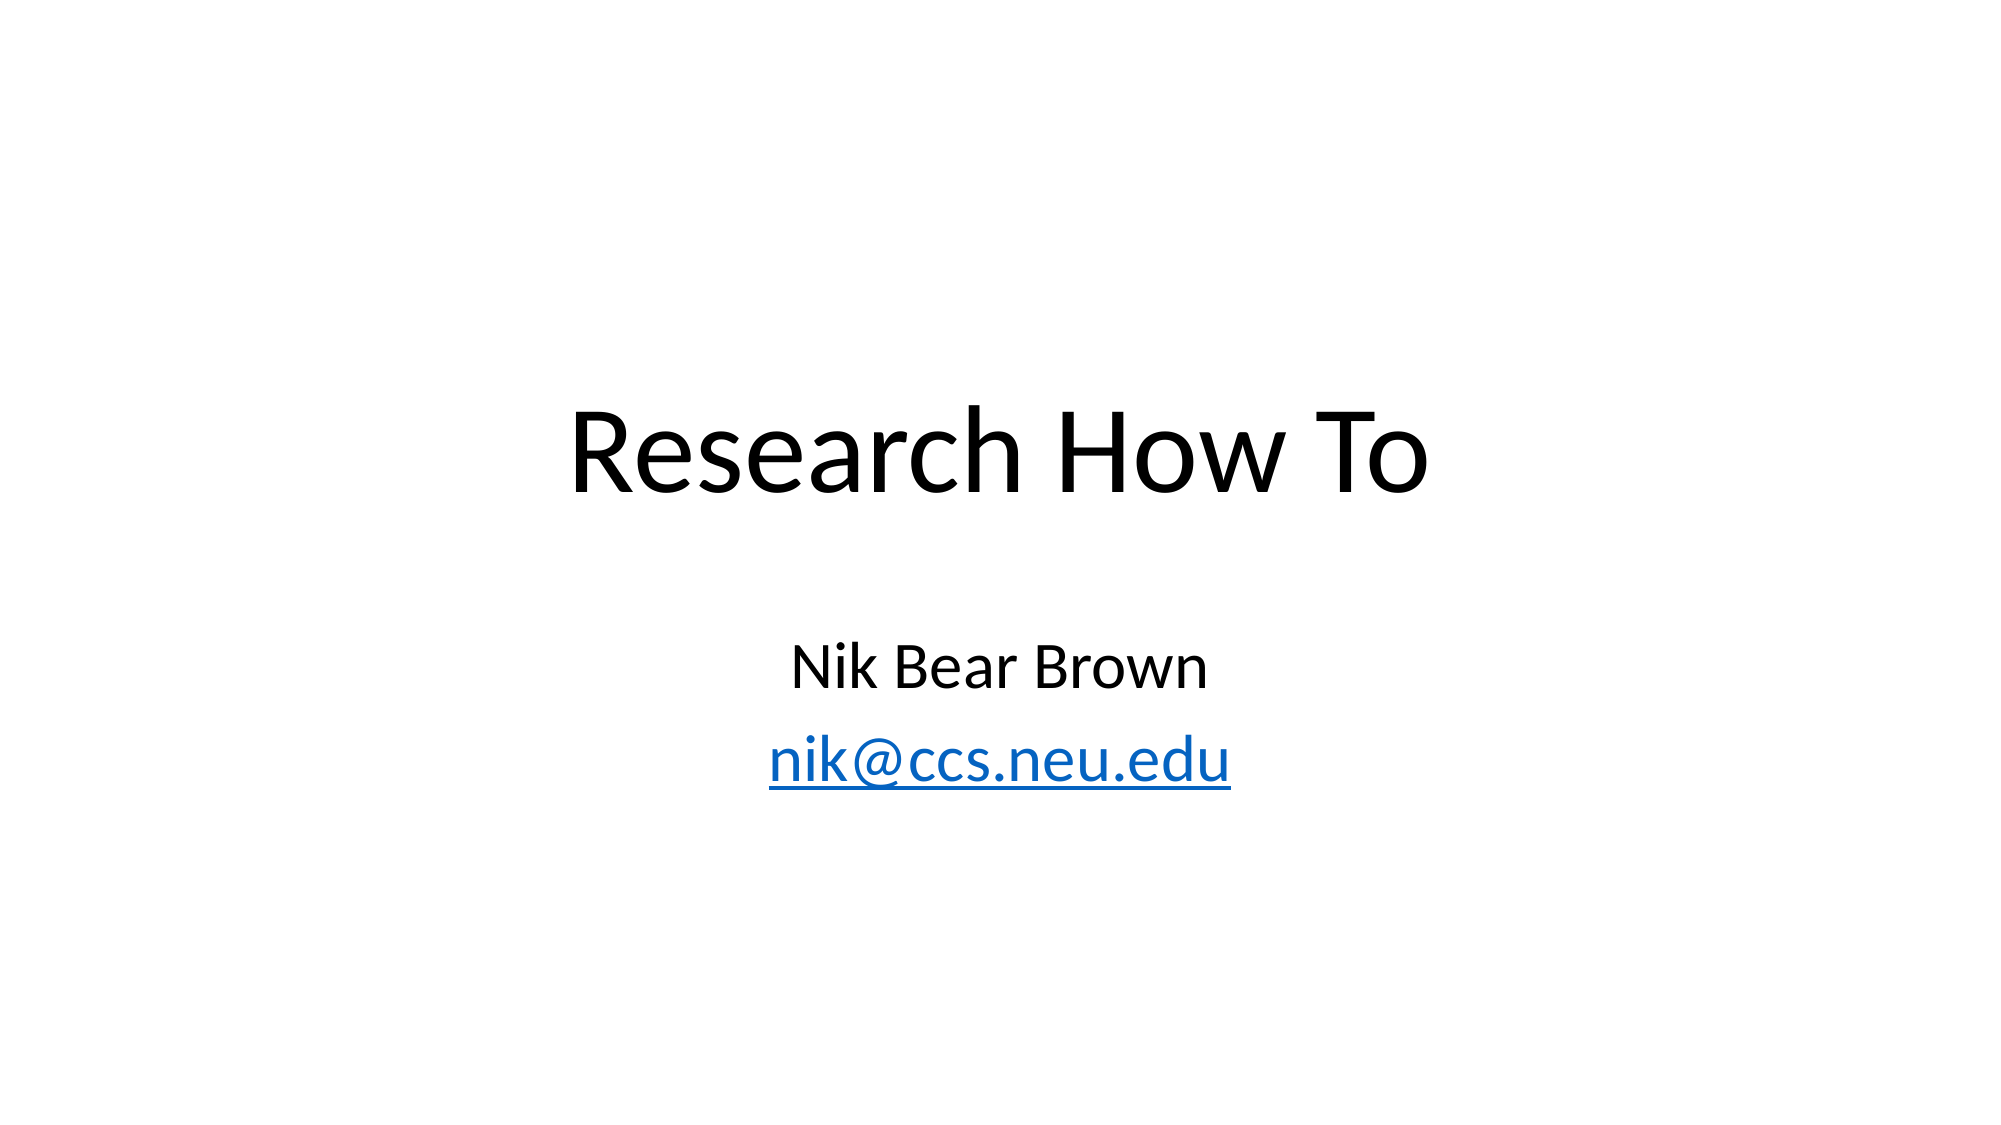

# Research How To
Nik Bear Brown
nik@ccs.neu.edu